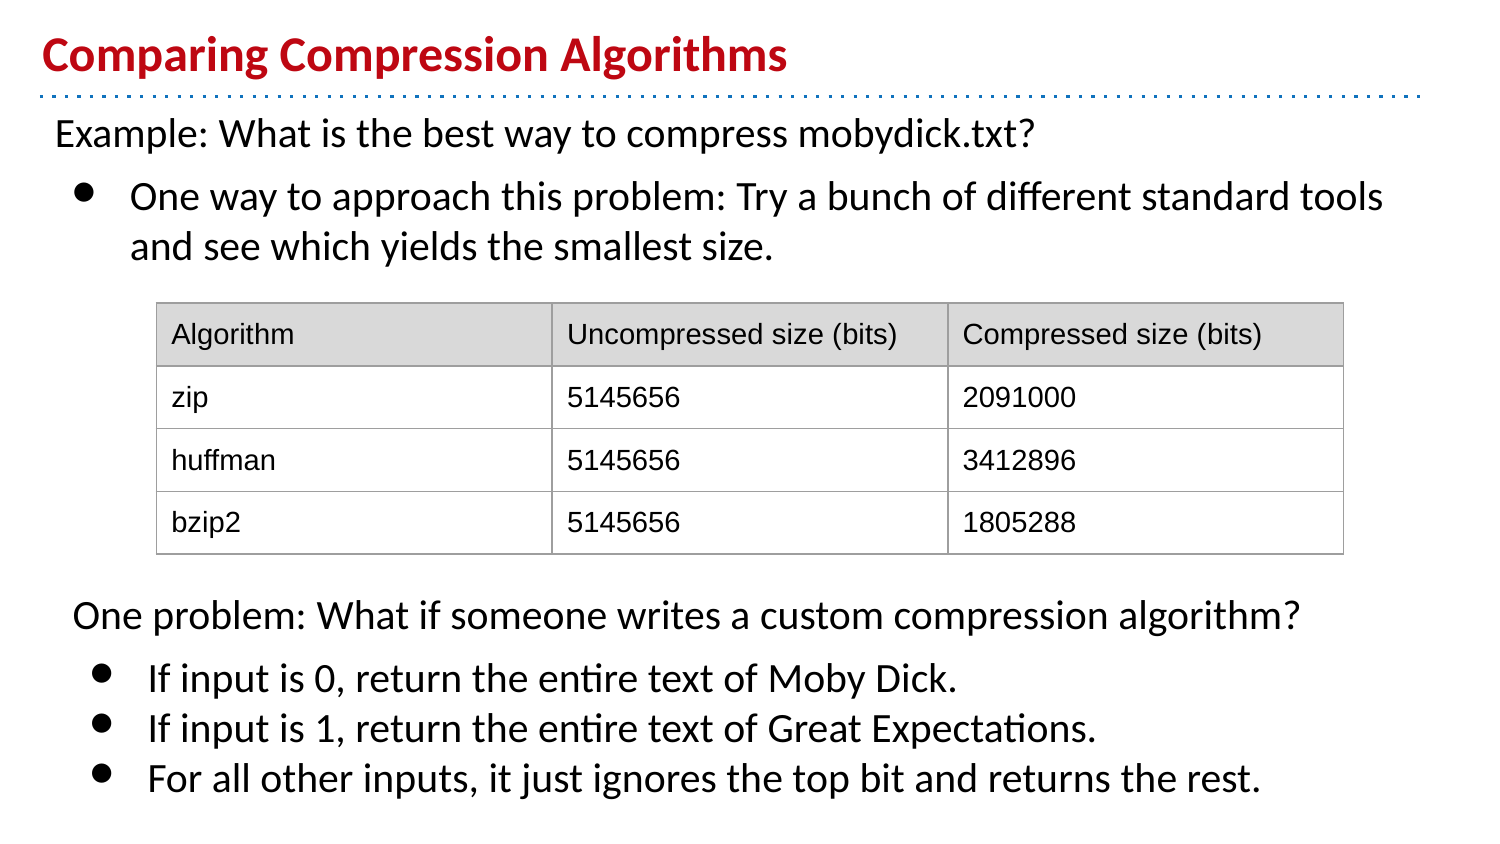

# Comparing Compression Algorithms
Example: What is the best way to compress mobydick.txt?
One way to approach this problem: Try a bunch of different standard tools and see which yields the smallest size.
| Algorithm | Uncompressed size (bits) | Compressed size (bits) |
| --- | --- | --- |
| zip | 5145656 | 2091000 |
| huffman | 5145656 | 3412896 |
| bzip2 | 5145656 | 1805288 |
One problem: What if someone writes a custom compression algorithm?
If input is 0, return the entire text of Moby Dick.
If input is 1, return the entire text of Great Expectations.
For all other inputs, it just ignores the top bit and returns the rest.